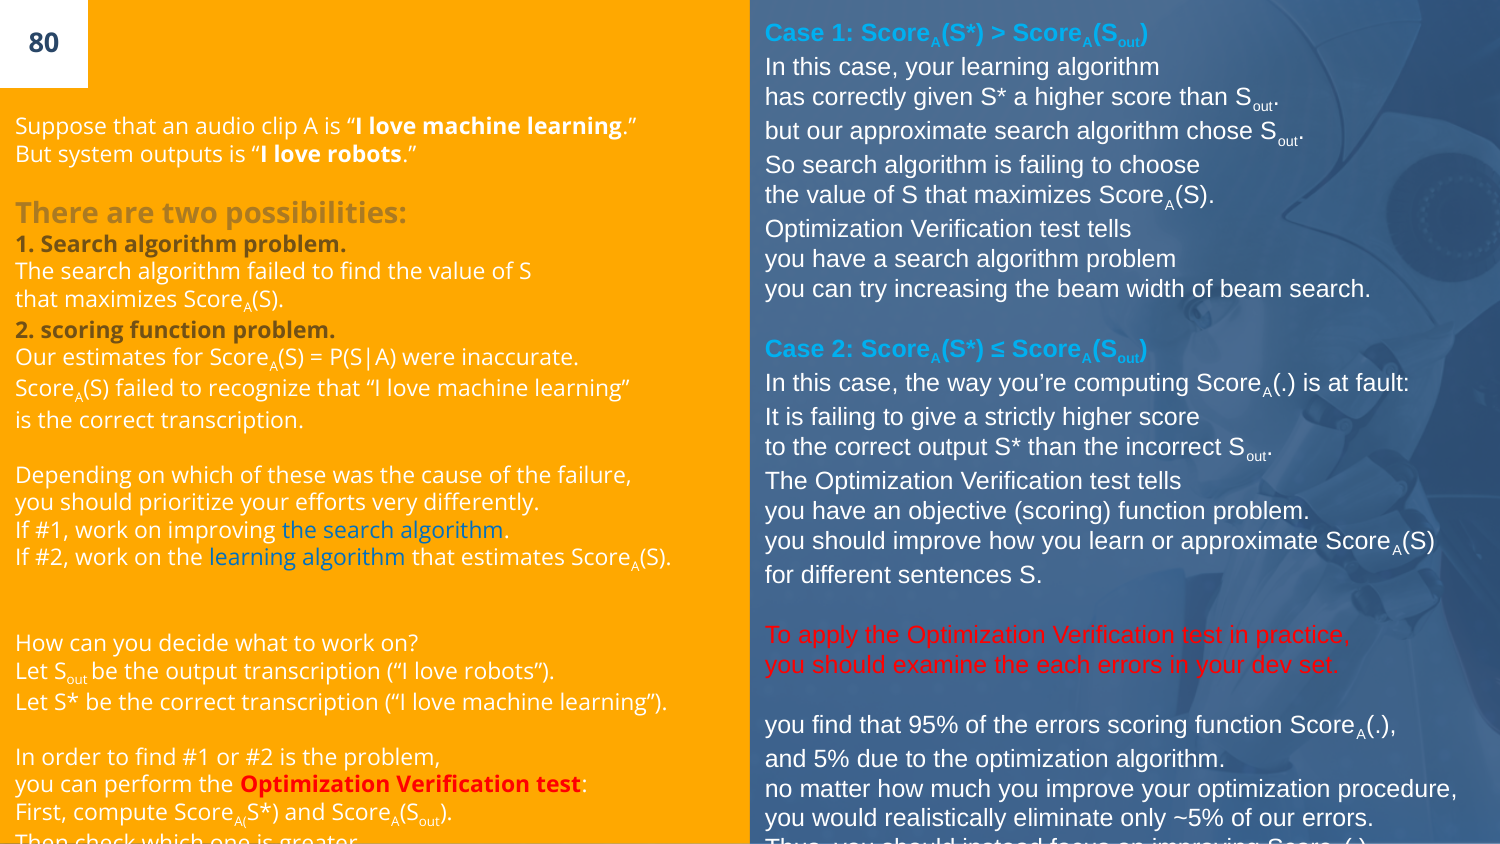

80
Case 1: ScoreA(S*) > ScoreA(Sout)
In this case, your learning algorithm
has correctly given S* a higher score than Sout.
but our approximate search algorithm chose Sout.
So search algorithm is failing to choose
the value of S that maximizes ScoreA(S).
Optimization Verification test tells
you have a search algorithm problem
you can try increasing the beam width of beam search.

Case 2: ScoreA(S*) ≤ ScoreA(Sout)
In this case, the way you’re computing ScoreA(.) is at fault:
It is failing to give a strictly higher score
to the correct output S* than the incorrect Sout.
The Optimization Verification test tells
you have an objective (scoring) function problem.
you should improve how you learn or approximate ScoreA(S)
for different sentences S.

To apply the Optimization Verification test in practice,
you should examine the each errors in your dev set.

you find that 95% of the errors scoring function ScoreA(.),
and 5% due to the optimization algorithm.
no matter how much you improve your optimization procedure,
you would realistically eliminate only ~5% of our errors.
Thus, you should instead focus on improving ScoreA(.).

Suppose that an audio clip A is “I love machine learning.”
But system outputs is “I love robots.”

There are two possibilities:
1. Search algorithm problem​.
The search algorithm failed to find the value of S
that maximizes ScoreA(S).
2. scoring function problem.​
Our estimates for ScoreA(S) = P(S|A) were inaccurate.
ScoreA(S) failed to recognize that “I love machine learning”
is the correct transcription.

Depending on which of these was the cause of the failure,
you should prioritize your efforts very differently.
If #1, work on improving the search algorithm.
If #2, work on the learning algorithm that estimates ScoreA(S).

How can you decide what to work on?
Let Sout be the output transcription (“I love robots”).
Let S* be the correct transcription (“I love machine learning”).

In order to find #1 or #2 is the problem,
you can perform the Optimization Verification test​:
First, compute ScoreA(S*) and ScoreA(Sout).
Then check which one is greater.